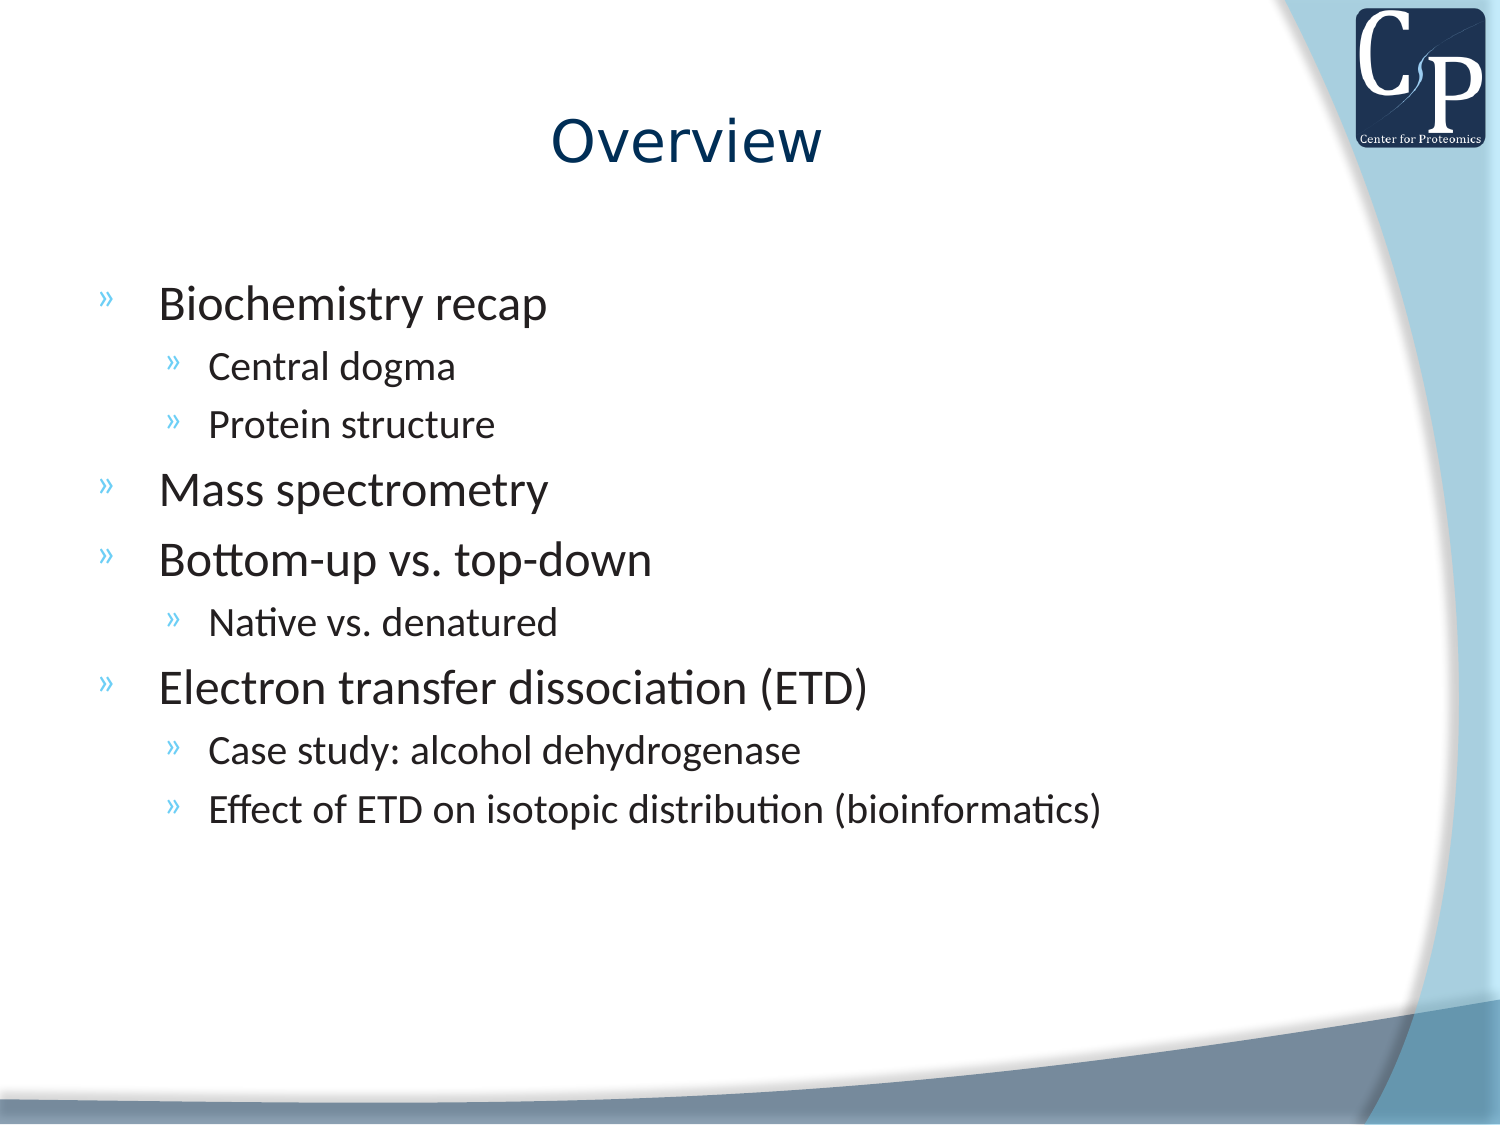

# Overview
Biochemistry recap
Central dogma
Protein structure
Mass spectrometry
Bottom-up vs. top-down
Native vs. denatured
Electron transfer dissociation (ETD)
Case study: alcohol dehydrogenase
Effect of ETD on isotopic distribution (bioinformatics)